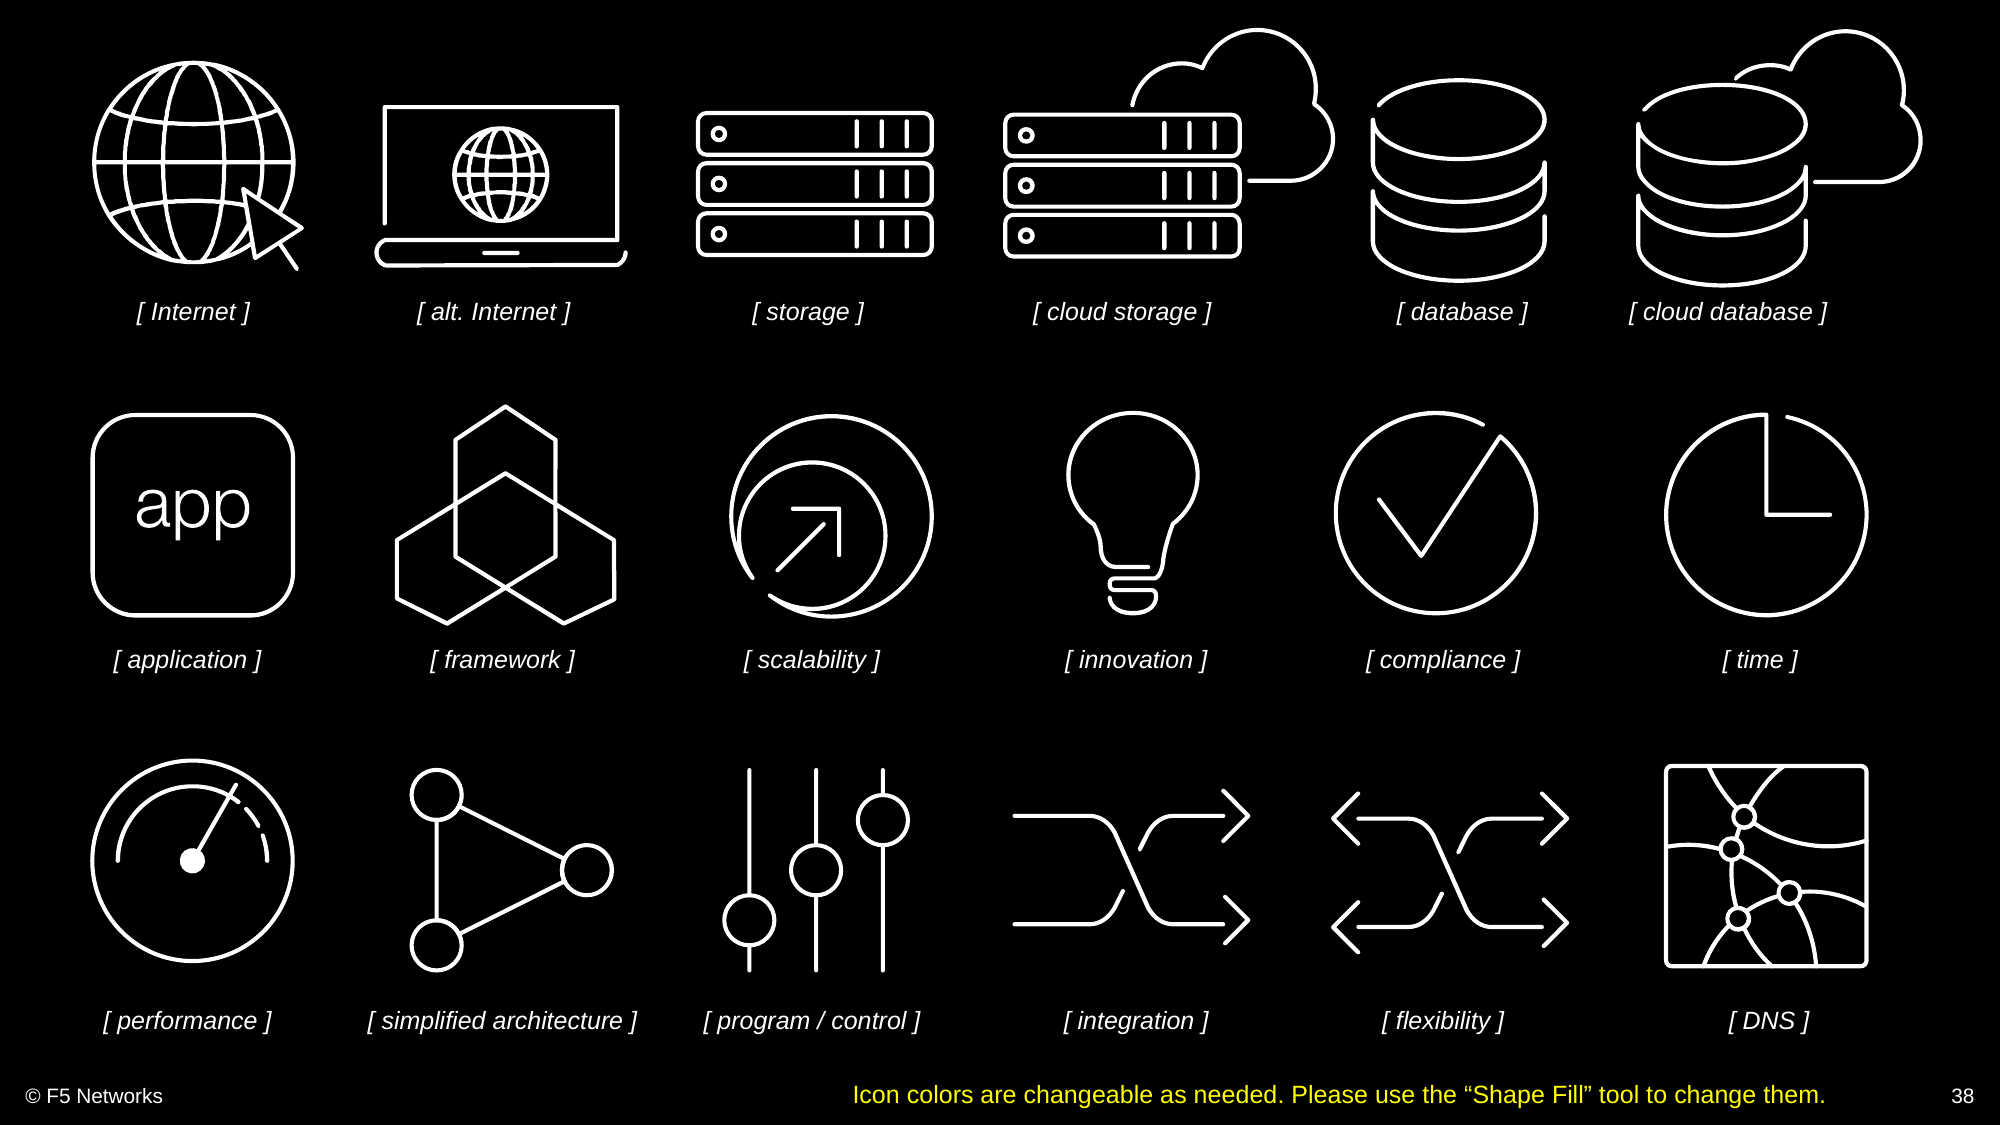

[ Internet ]
[ alt. Internet ]
[ storage ]
[ cloud storage ]
[ database ]
[ cloud database ]

[ application ]
[ framework ]
[ scalability ]
[ innovation ]
[ compliance ]
[ time ]

[ DNS ]
[ performance ]
[ simplified architecture ]
[ program / control ]
[ integration ]
[ flexibility ]
© F5 Networks
38
Icon colors are changeable as needed. Please use the “Shape Fill” tool to change them.